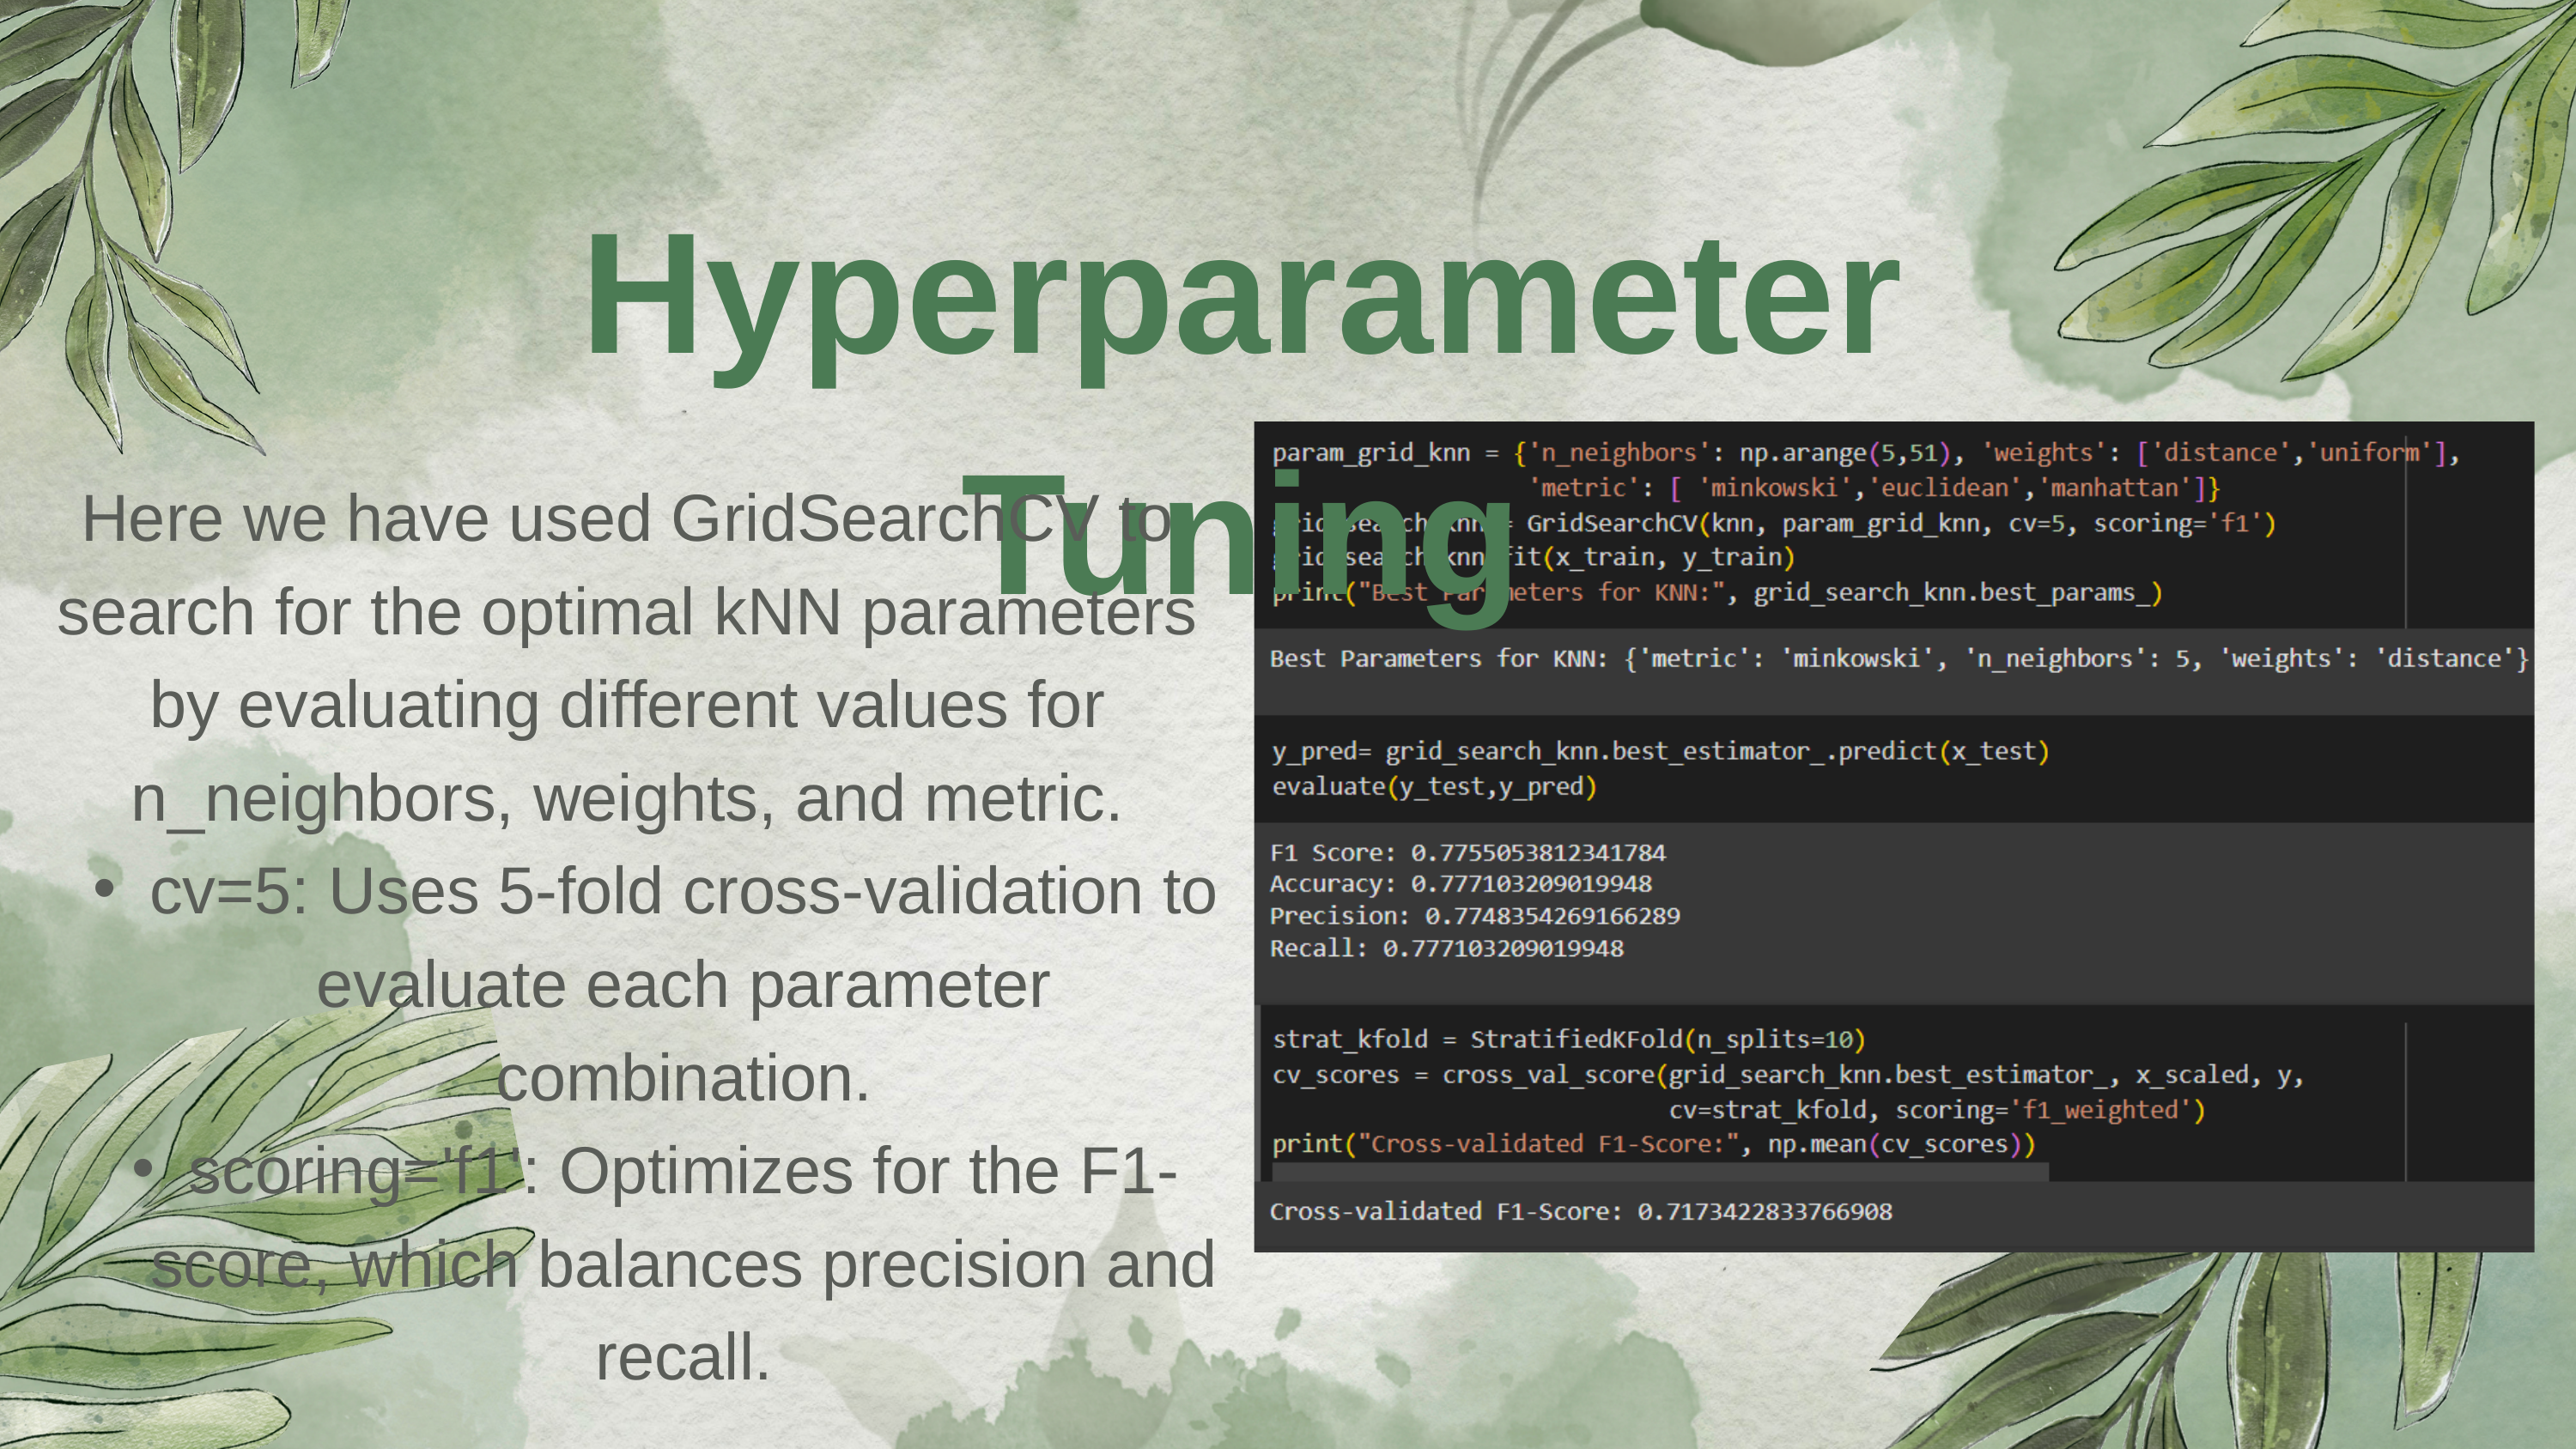

Hyperparameter Tuning

Here we have used GridSearchCV to search for the optimal kNN parameters by evaluating different values for n_neighbors, weights, and metric.
cv=5: Uses 5-fold cross-validation to evaluate each parameter combination.
scoring='f1': Optimizes for the F1-score, which balances precision and recall.